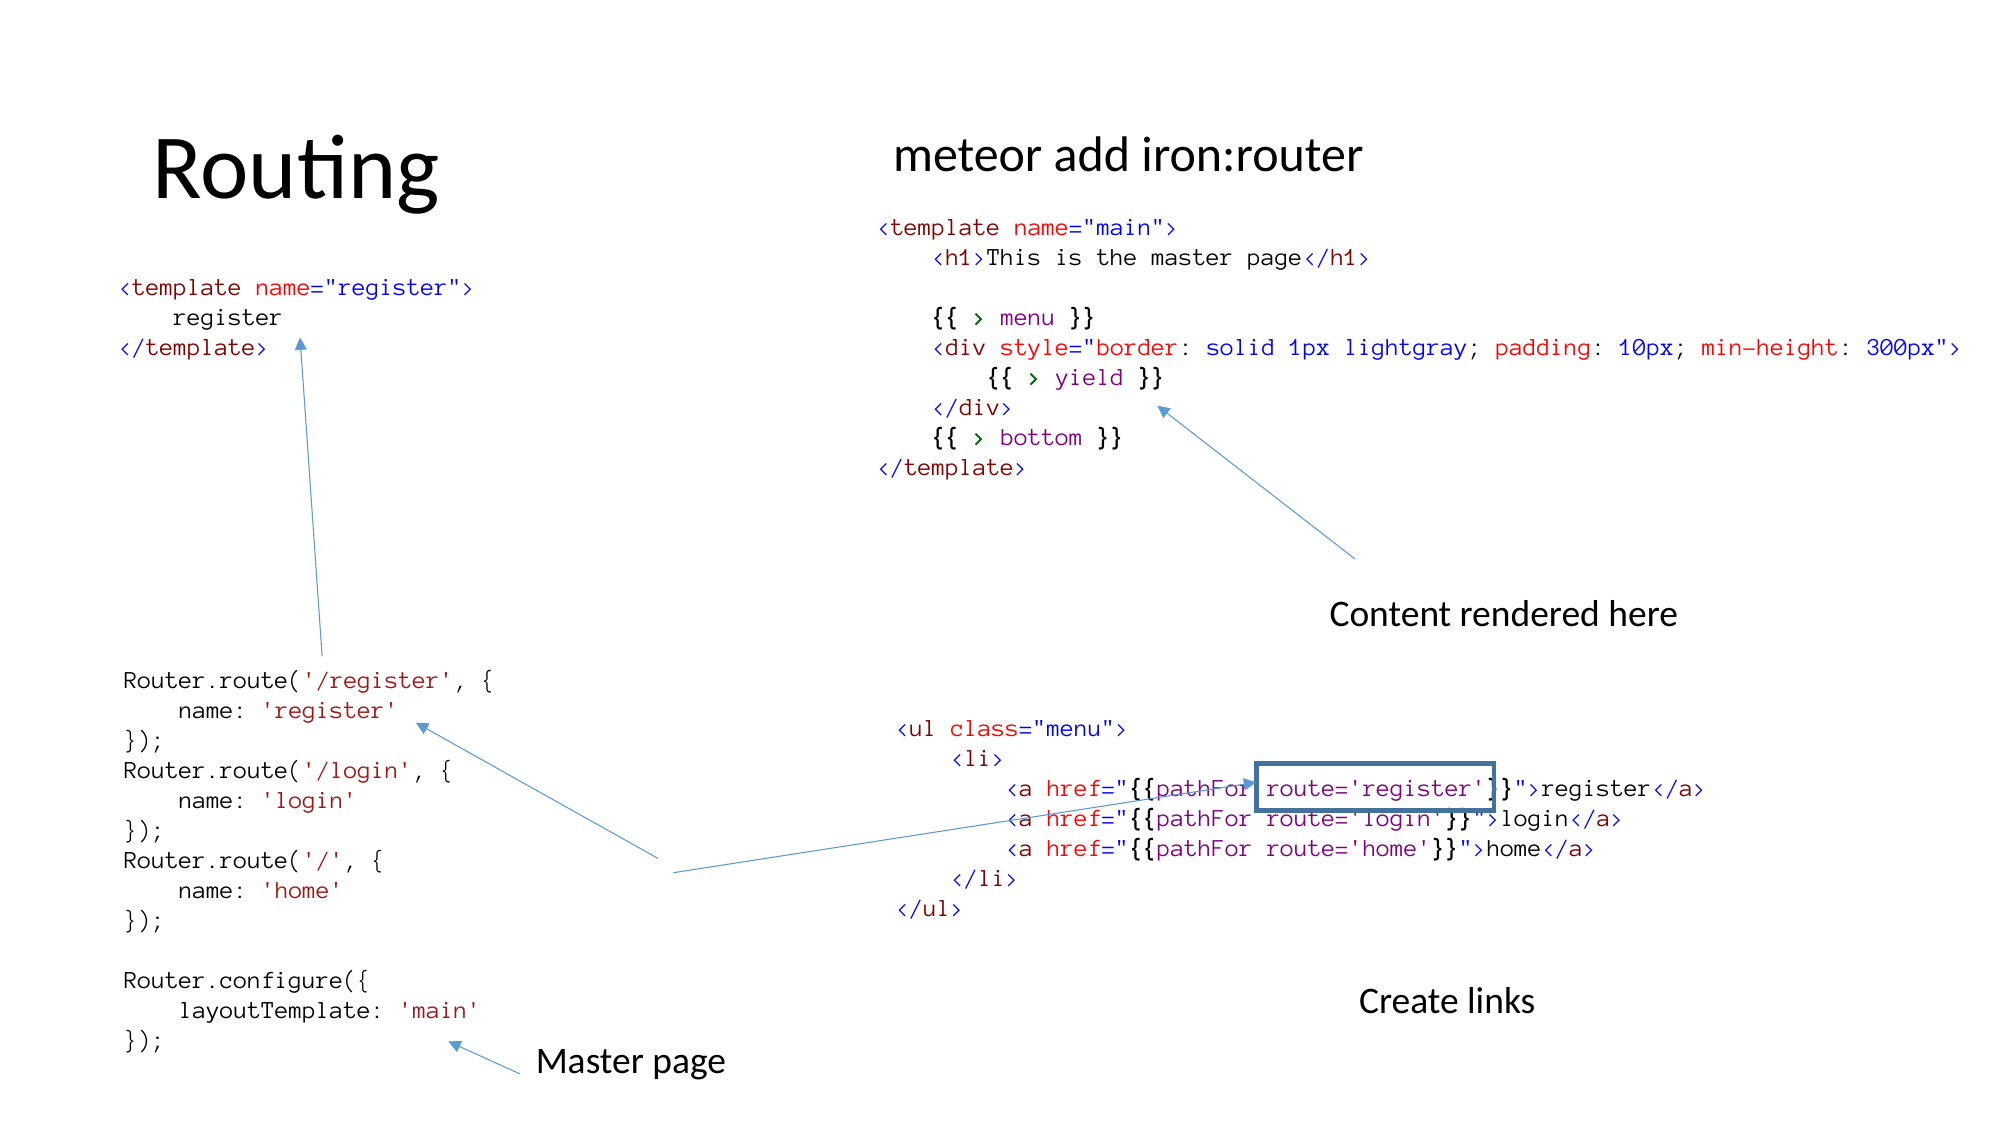

# Routing
meteor add iron:router
<template name="main">
    <h1>This is the master page</h1>

    {{ > menu }}
    <div style="border: solid 1px lightgray; padding: 10px; min-height: 300px">
        {{ > yield }}
    </div>
    {{ > bottom }}
</template>
<template name="register">
    register
</template>
Content rendered here
Router.route('/register', {
    name: 'register'
});
Router.route('/login', {
    name: 'login'
});
Router.route('/', {
    name: 'home'
});

Router.configure({
    layoutTemplate: 'main'
});
<ul class="menu">
    <li>
        <a href="{{pathFor route='register'}}">register</a>
        <a href="{{pathFor route='login'}}">login</a>
        <a href="{{pathFor route='home'}}">home</a>
    </li>
</ul>

Create links

Master page